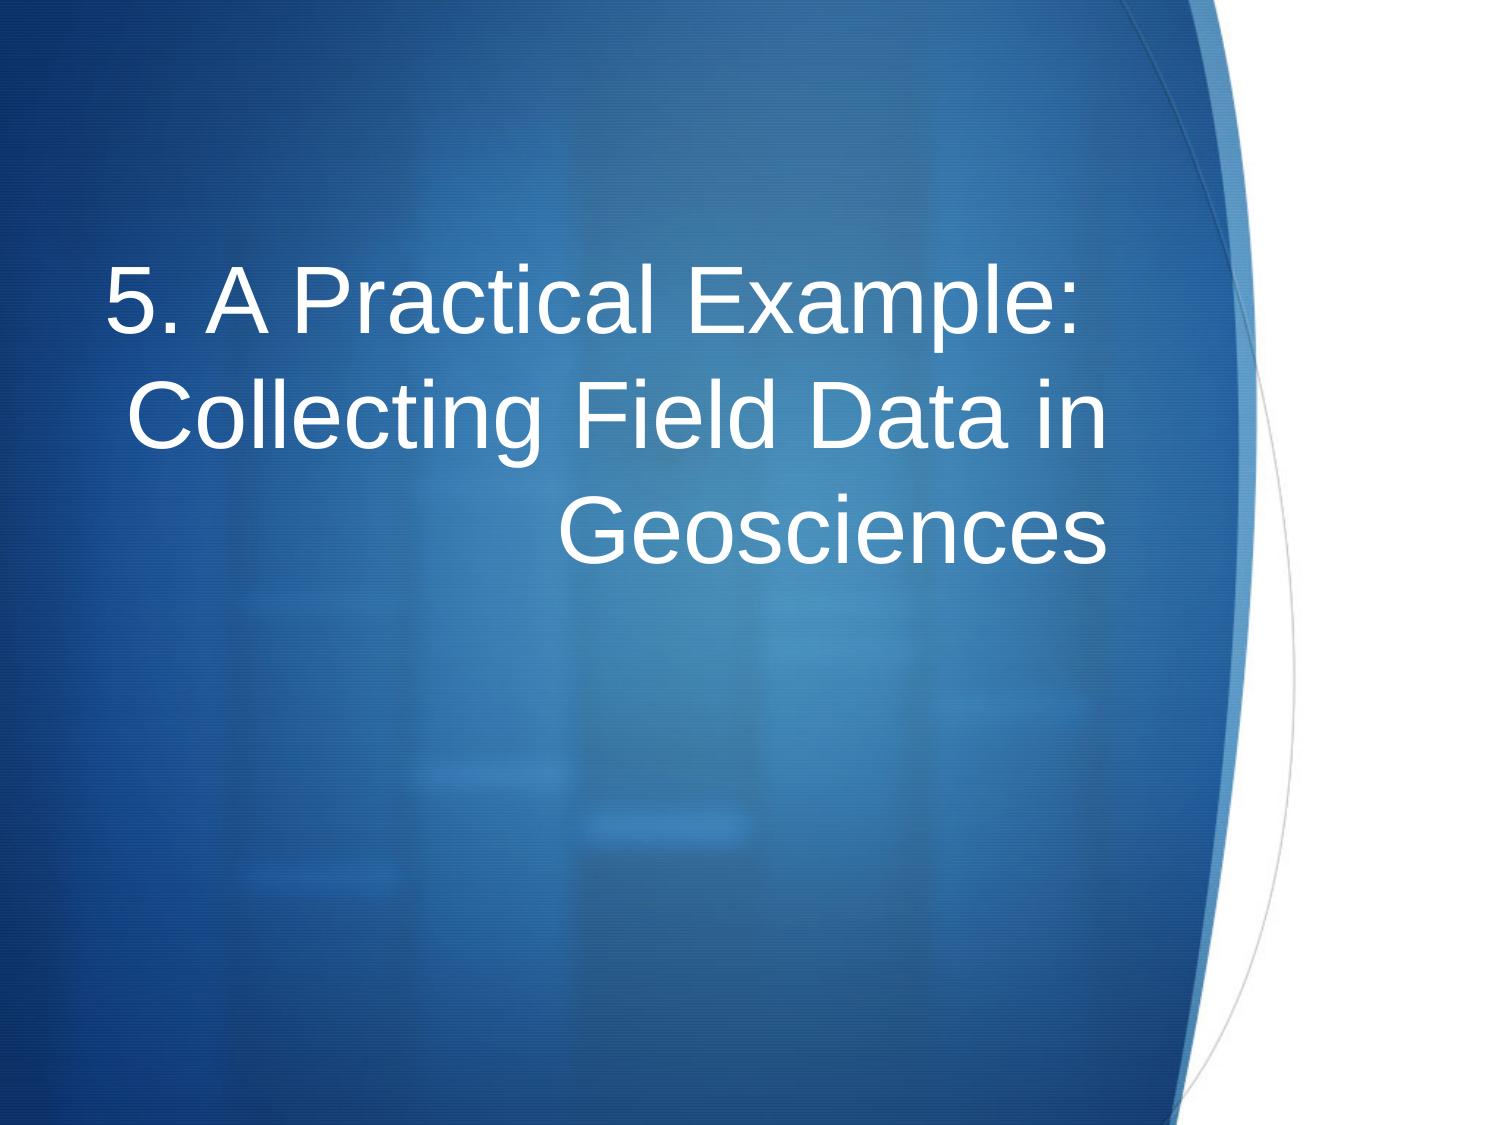

# 5. A Practical Example: Collecting Field Data in Geosciences

50